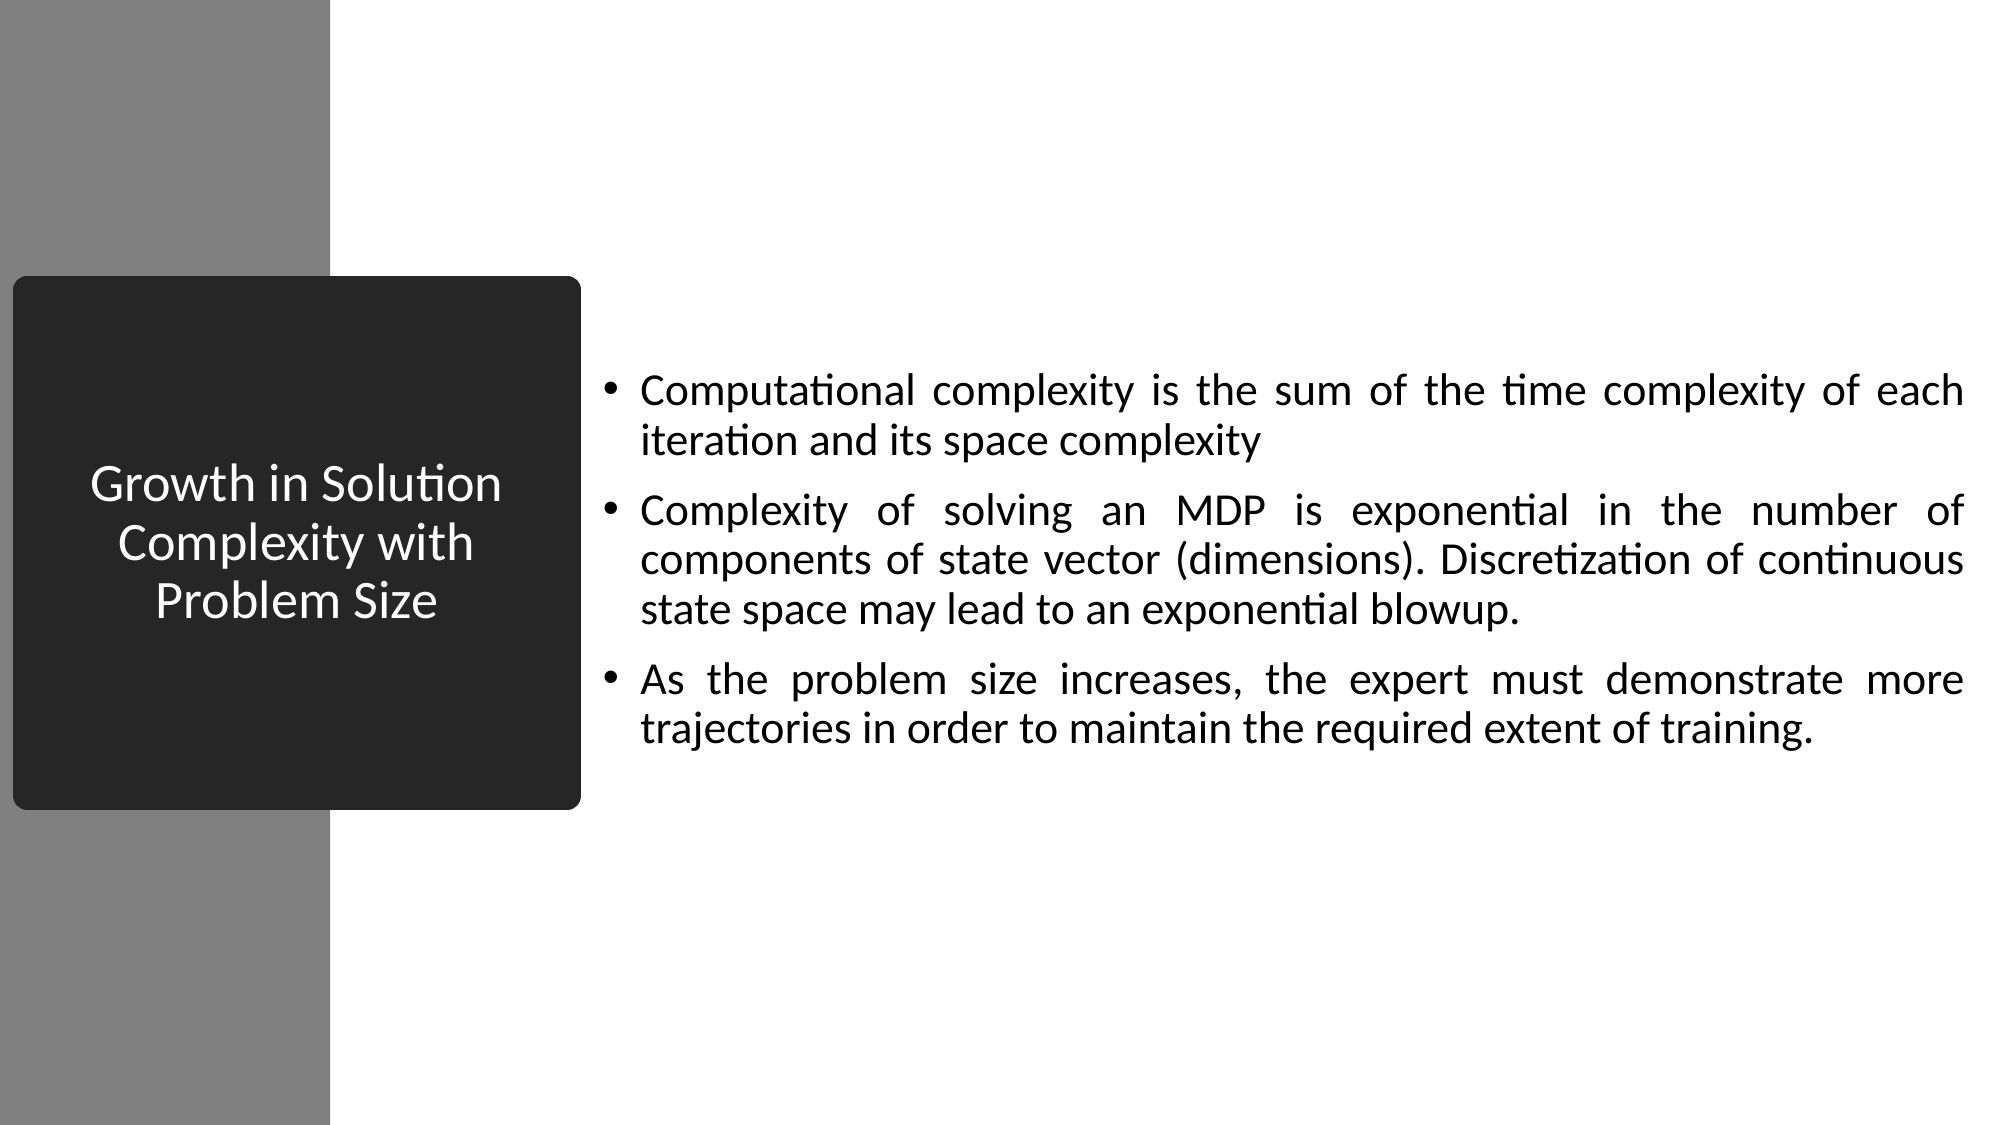

Computational complexity is the sum of the time complexity of each iteration and its space complexity
Complexity of solving an MDP is exponential in the number of components of state vector (dimensions). Discretization of continuous state space may lead to an exponential blowup.
As the problem size increases, the expert must demonstrate more trajectories in order to maintain the required extent of training.
# Growth in Solution Complexity with Problem Size